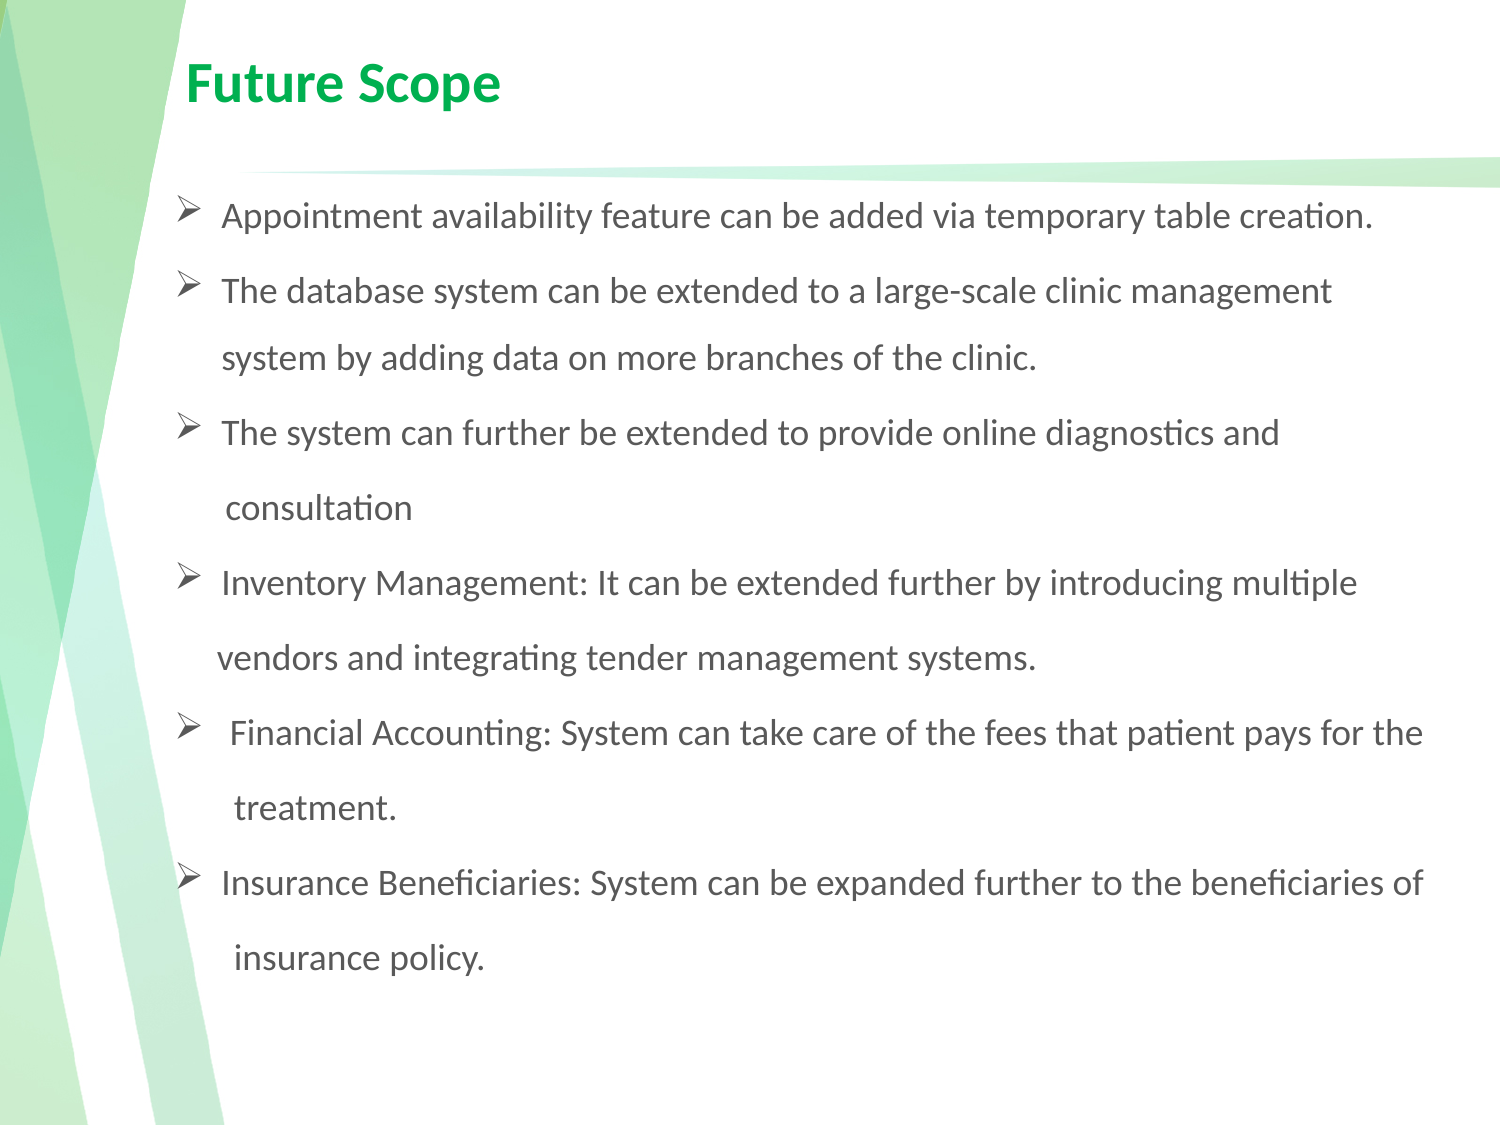

# Future Scope
Appointment availability feature can be added via temporary table creation.
The database system can be extended to a large-scale clinic management system by adding data on more branches of the clinic.
The system can further be extended to provide online diagnostics and
      consultation
Inventory Management: It can be extended further by introducing multiple
     vendors and integrating tender management systems.
 Financial Accounting: System can take care of the fees that patient pays for the
       treatment.
Insurance Beneficiaries: System can be expanded further to the beneficiaries of
       insurance policy.